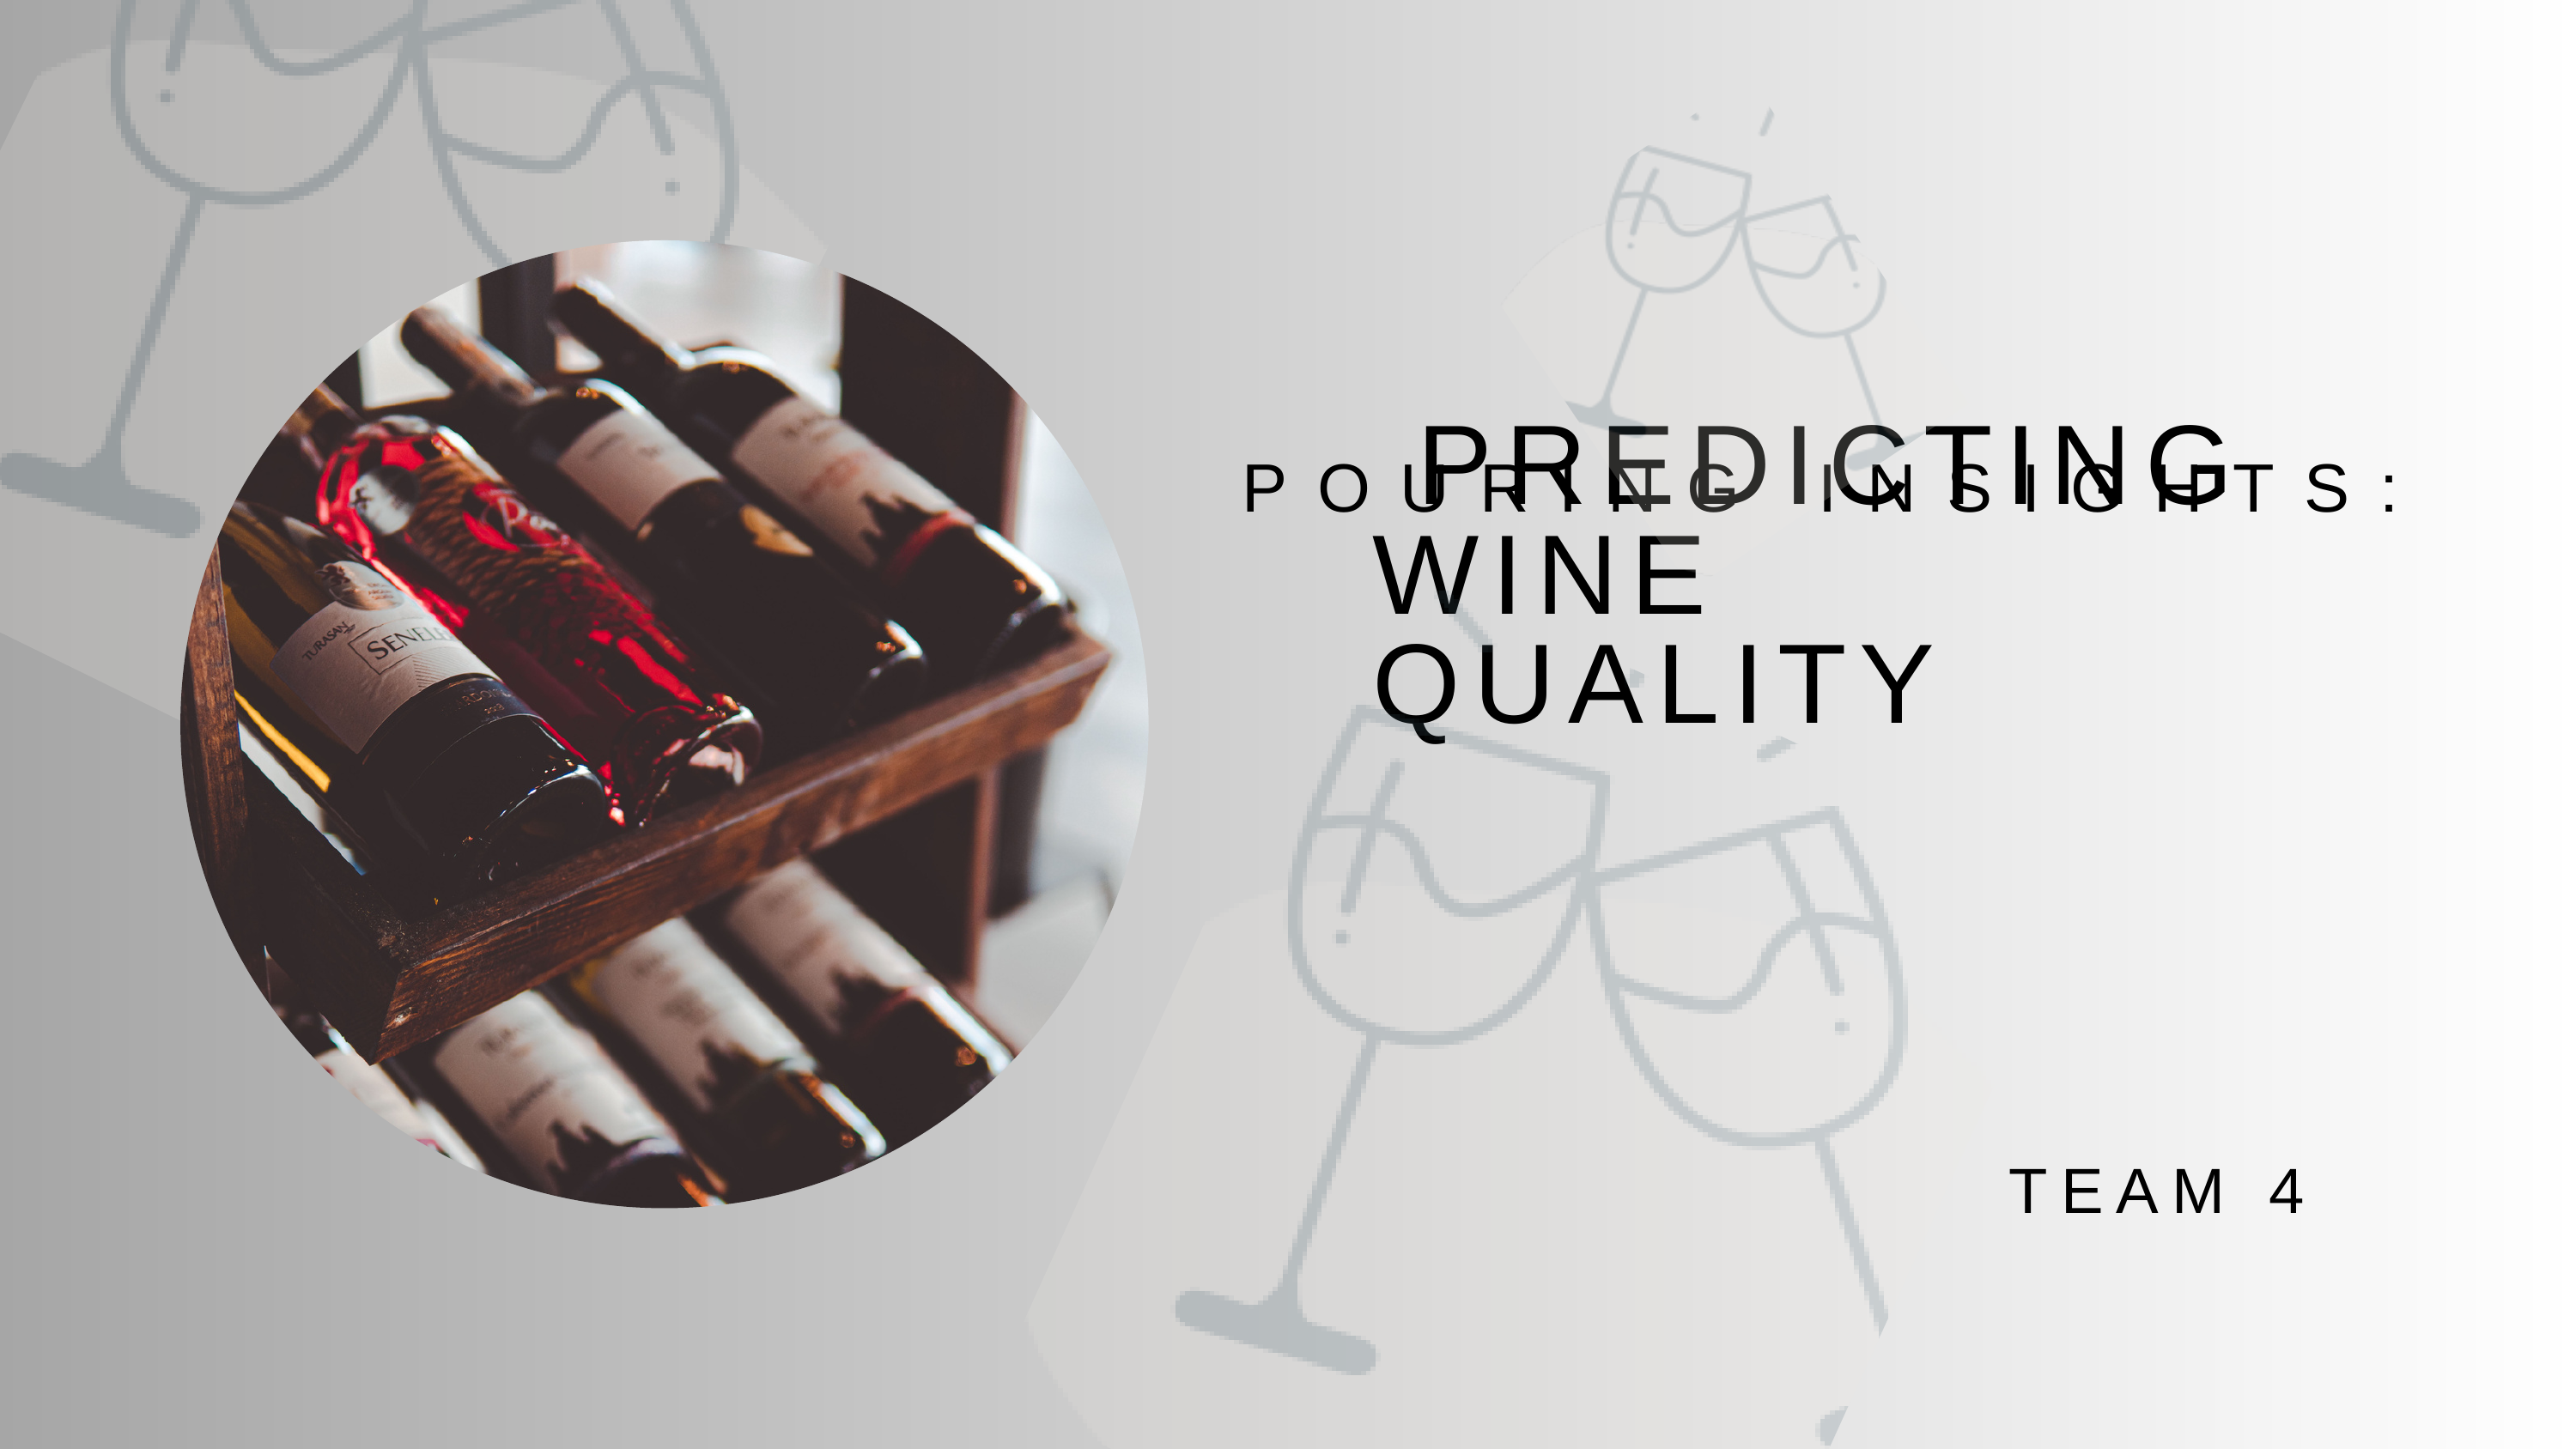

PREDICTING WINE QUALITY
POURING INSIGHTS:

TEAM 4